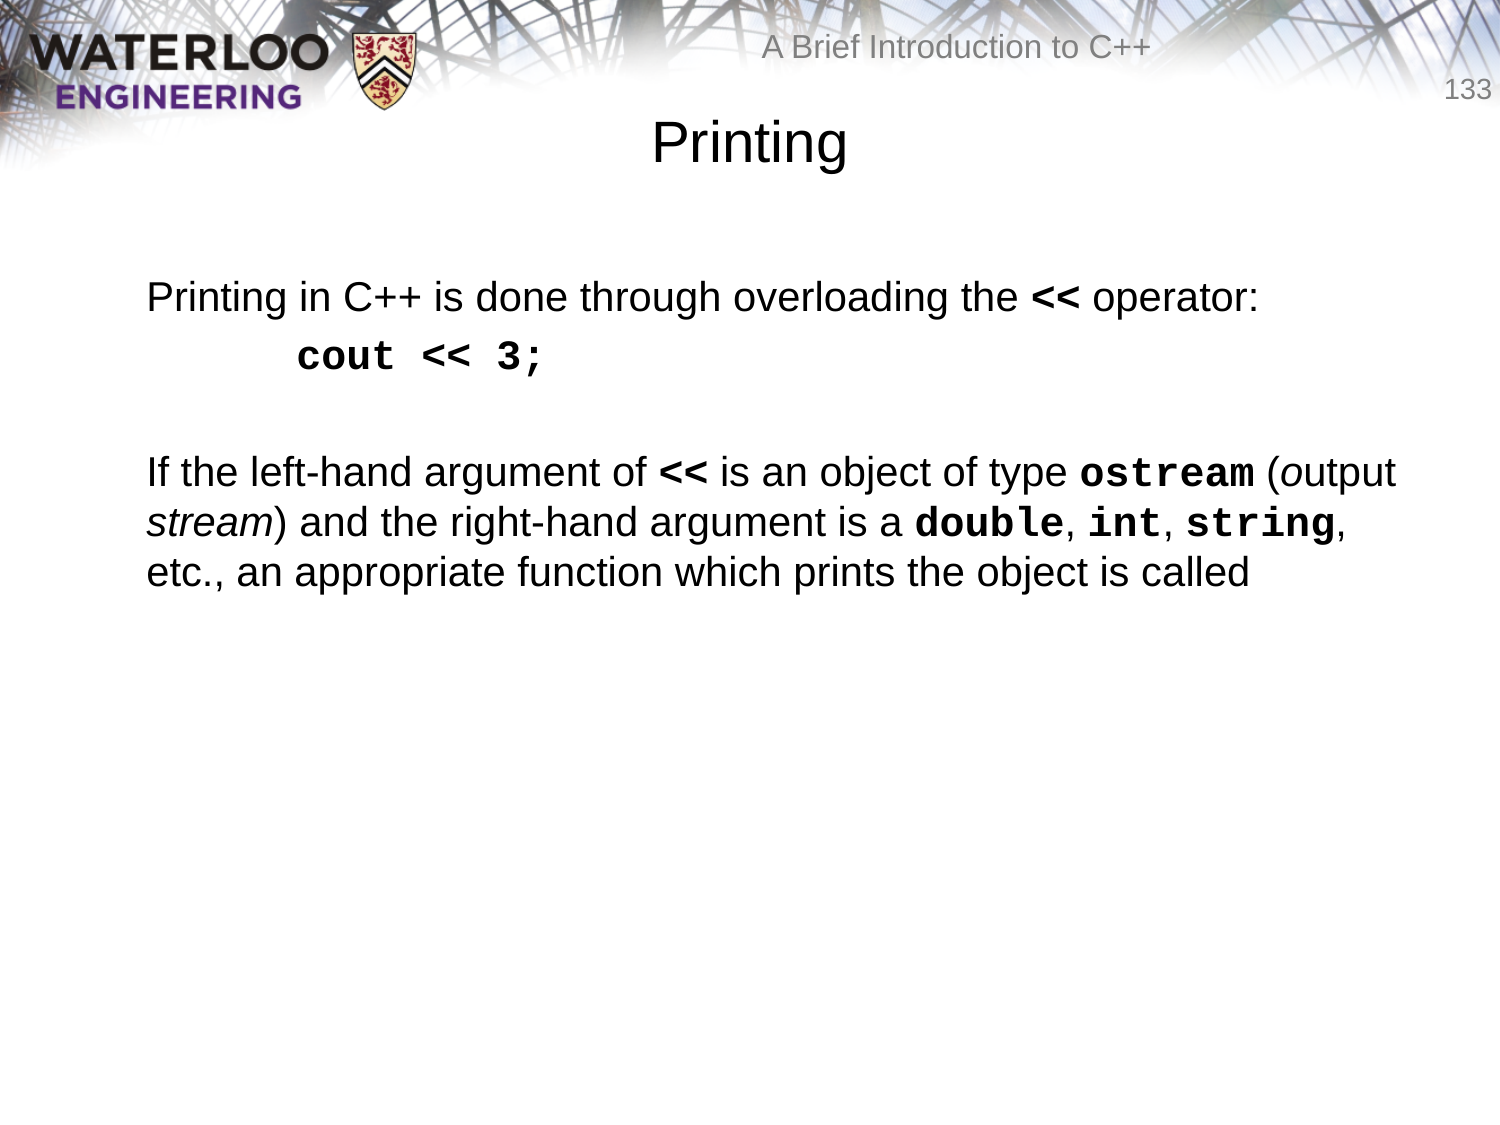

# Printing
	Printing in C++ is done through overloading the << operator:
		cout << 3;

	If the left-hand argument of << is an object of type ostream (output stream) and the right-hand argument is a double, int, string, etc., an appropriate function which prints the object is called